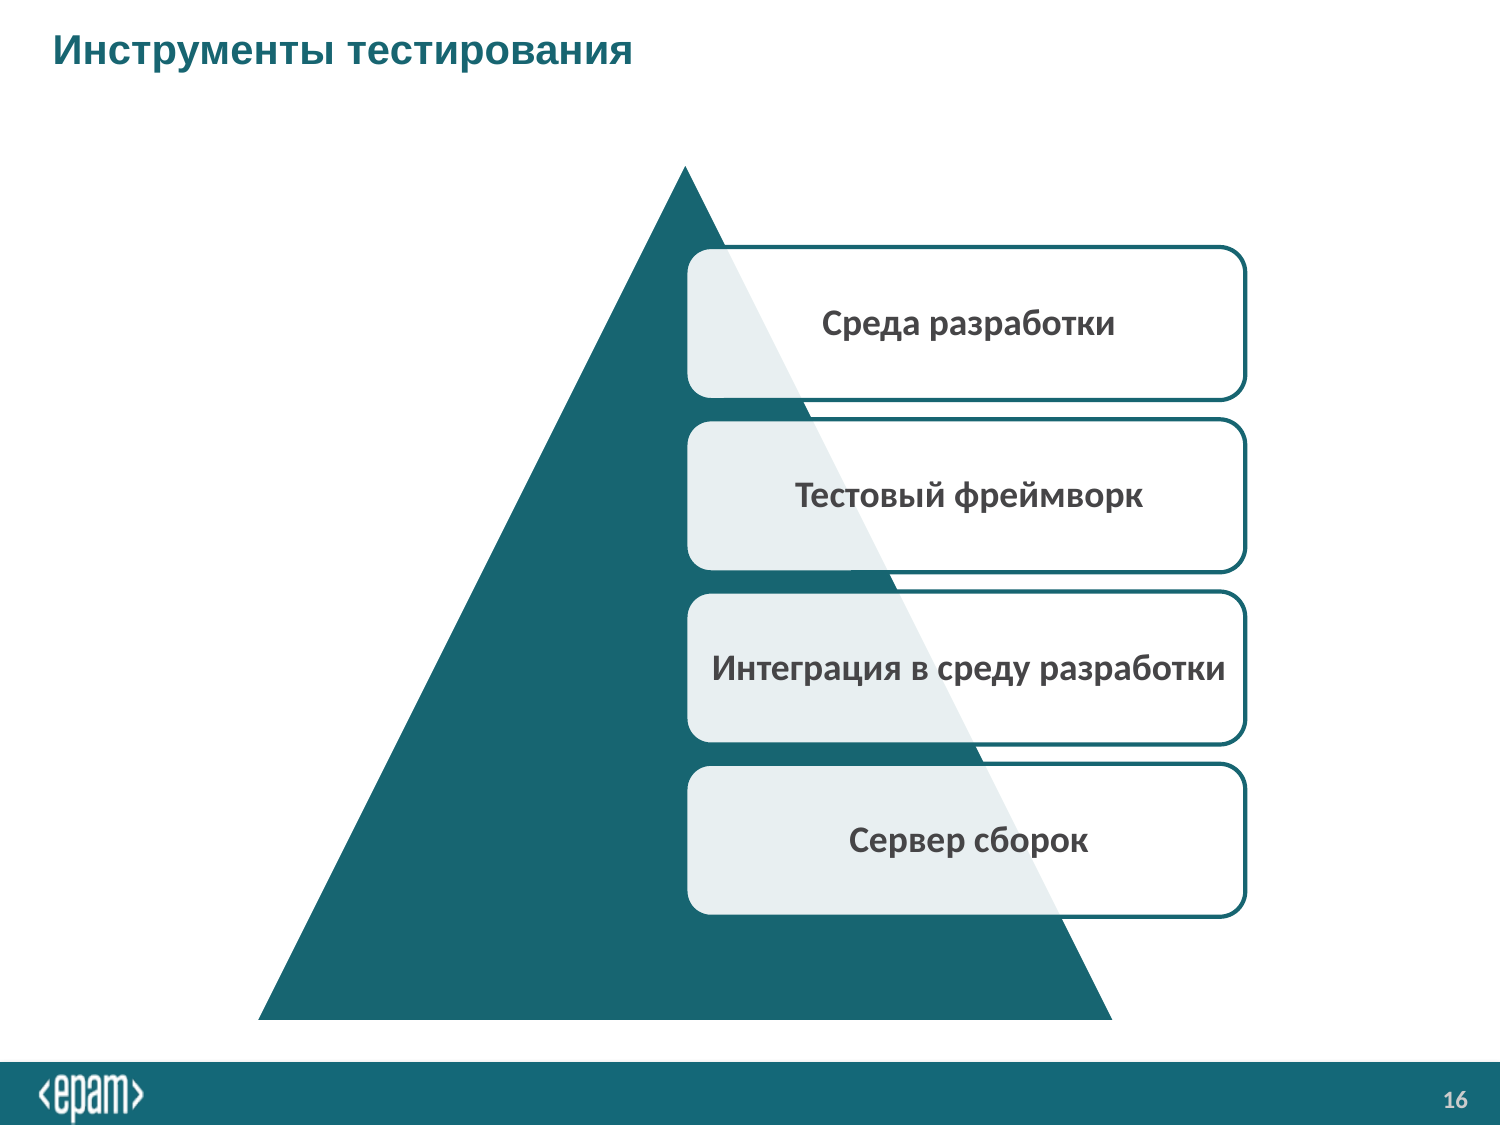

# Инструменты тестирования
Среда разработки
Тестовый фреймворк
Интеграция в среду разработки
Сервер сборок